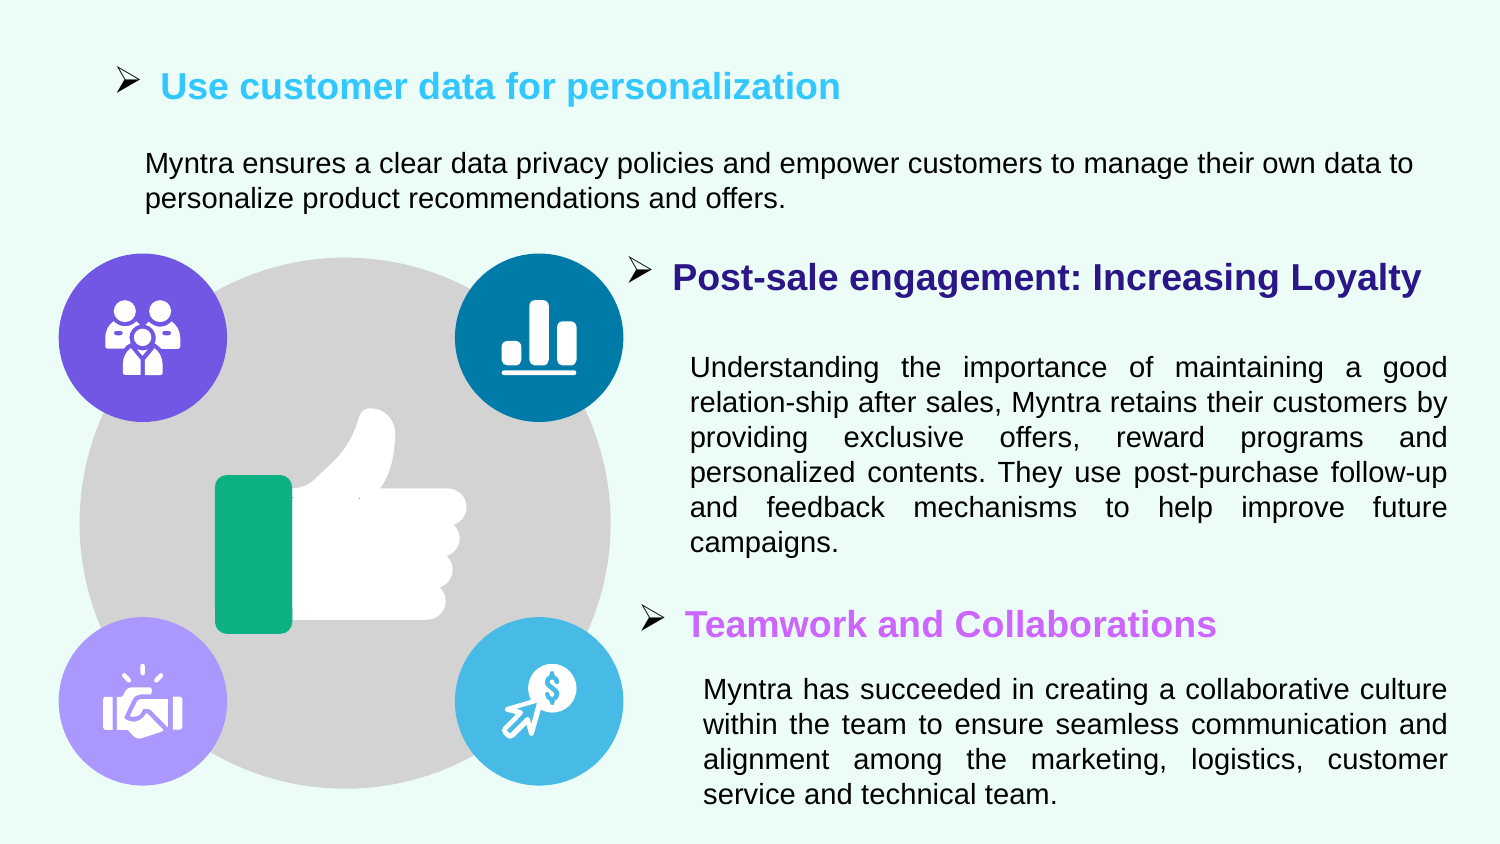

Use customer data for personalization
Myntra ensures a clear data privacy policies and empower customers to manage their own data to personalize product recommendations and offers.
Post-sale engagement: Increasing Loyalty

Understanding the importance of maintaining a good relation-ship after sales, Myntra retains their customers by providing exclusive offers, reward programs and personalized contents. They use post-purchase follow-up and feedback mechanisms to help improve future campaigns.

Teamwork and Collaborations

Myntra has succeeded in creating a collaborative culture within the team to ensure seamless communication and alignment among the marketing, logistics, customer service and technical team.